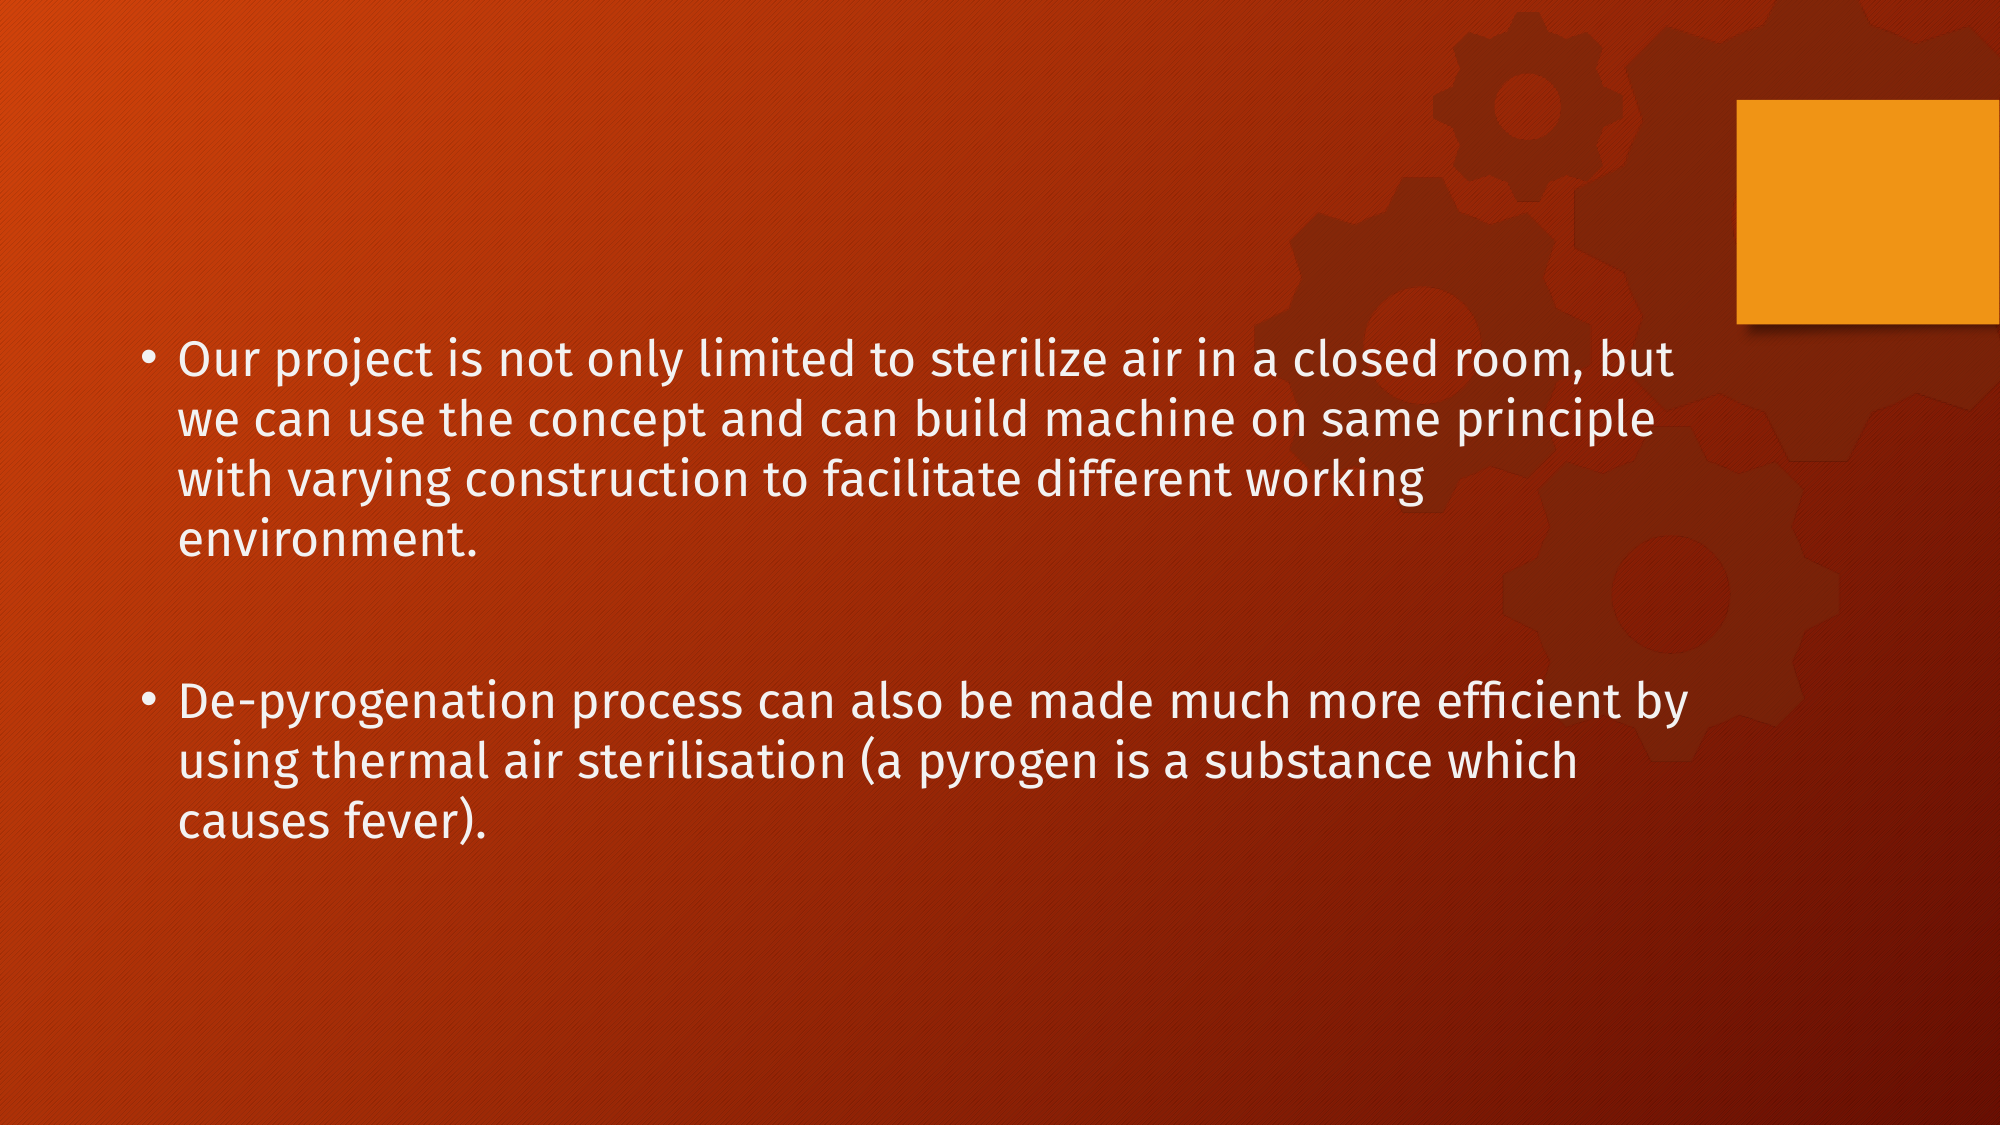

Our project is not only limited to sterilize air in a closed room, but we can use the concept and can build machine on same principle with varying construction to facilitate different working environment.

De-pyrogenation process can also be made much more efficient by using thermal air sterilisation (a pyrogen is a substance which causes fever).